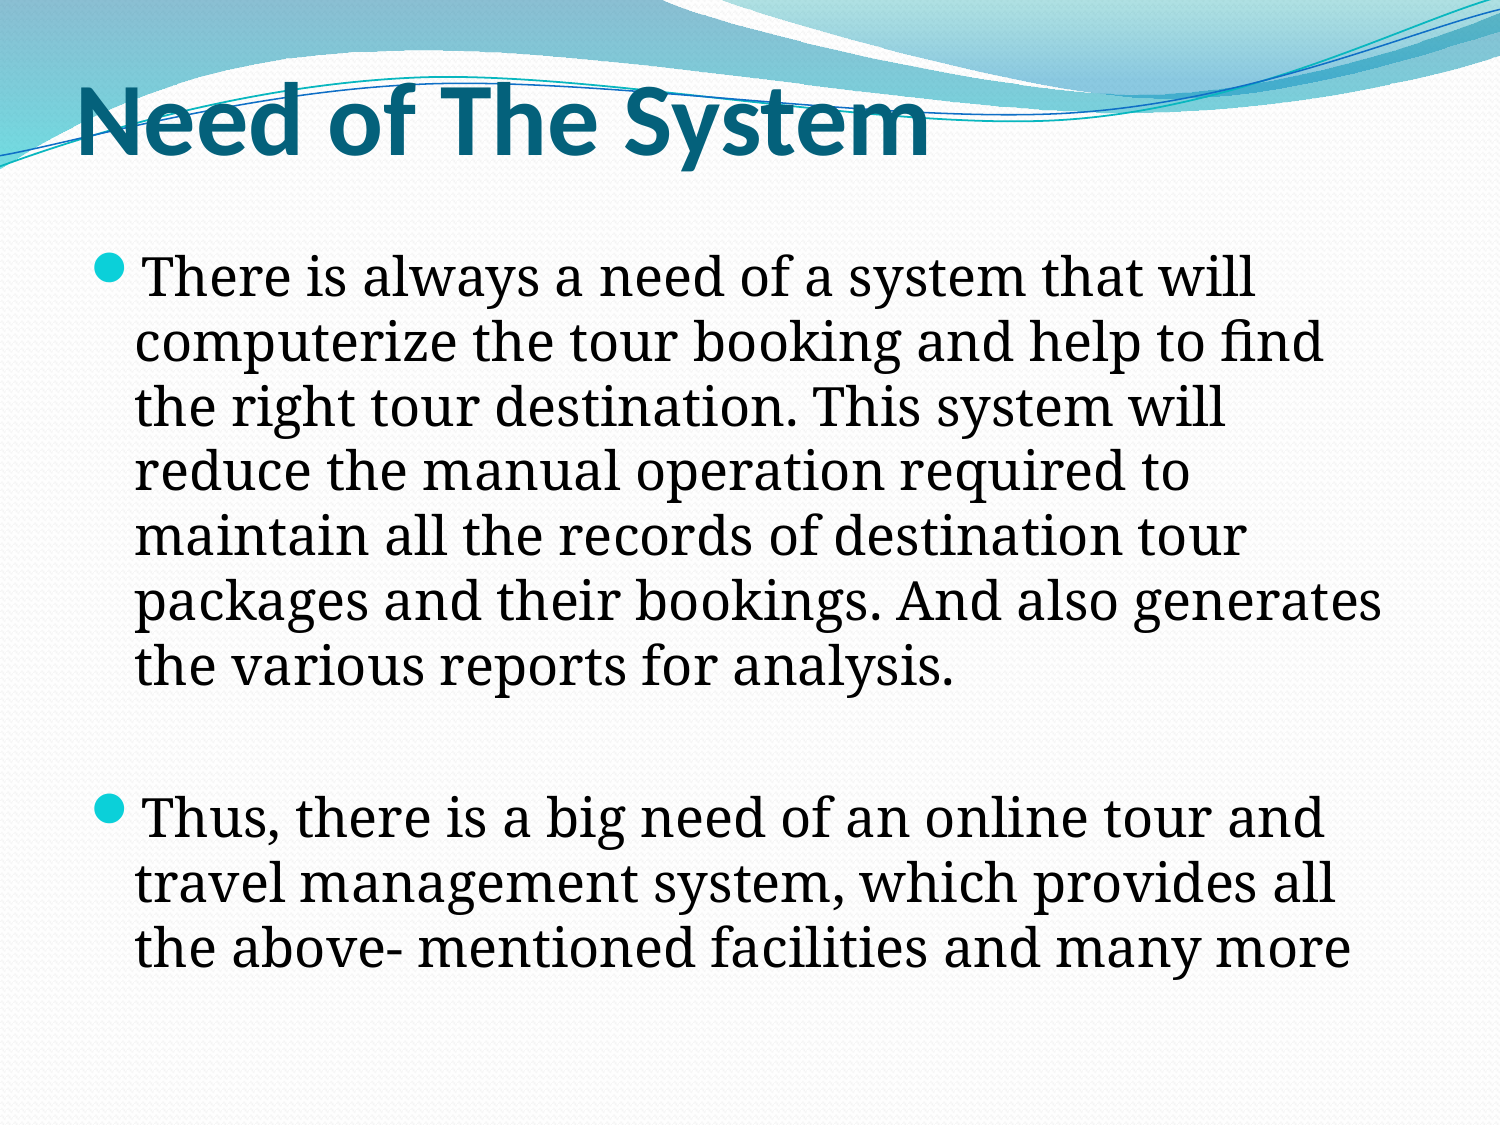

# Need of The System
There is always a need of a system that will computerize the tour booking and help to find the right tour destination. This system will reduce the manual operation required to maintain all the records of destination tour packages and their bookings. And also generates the various reports for analysis.

Thus, there is a big need of an online tour and travel management system, which provides all the above- mentioned facilities and many more